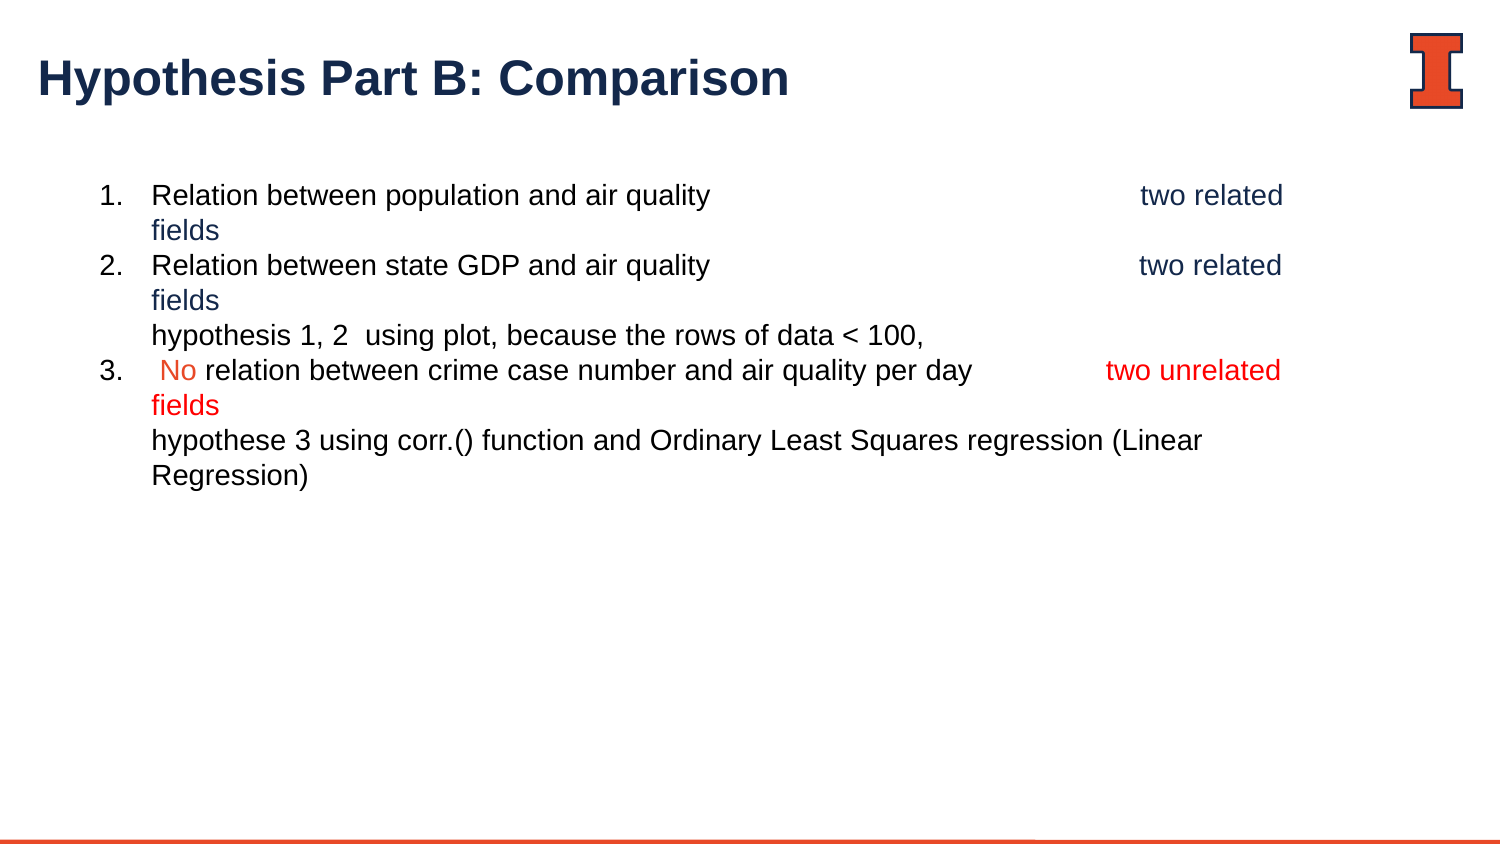

# Hypothesis Part B: Comparison
Relation between population and air quality                                                    two related fields
Relation between state GDP and air quality	                                               two related fields
hypothesis 1, 2  using plot, because the rows of data < 100,
 No relation between crime case number and air quality per day                two unrelated fields
hypothese 3 using corr.() function and Ordinary Least Squares regression (Linear Regression)
9